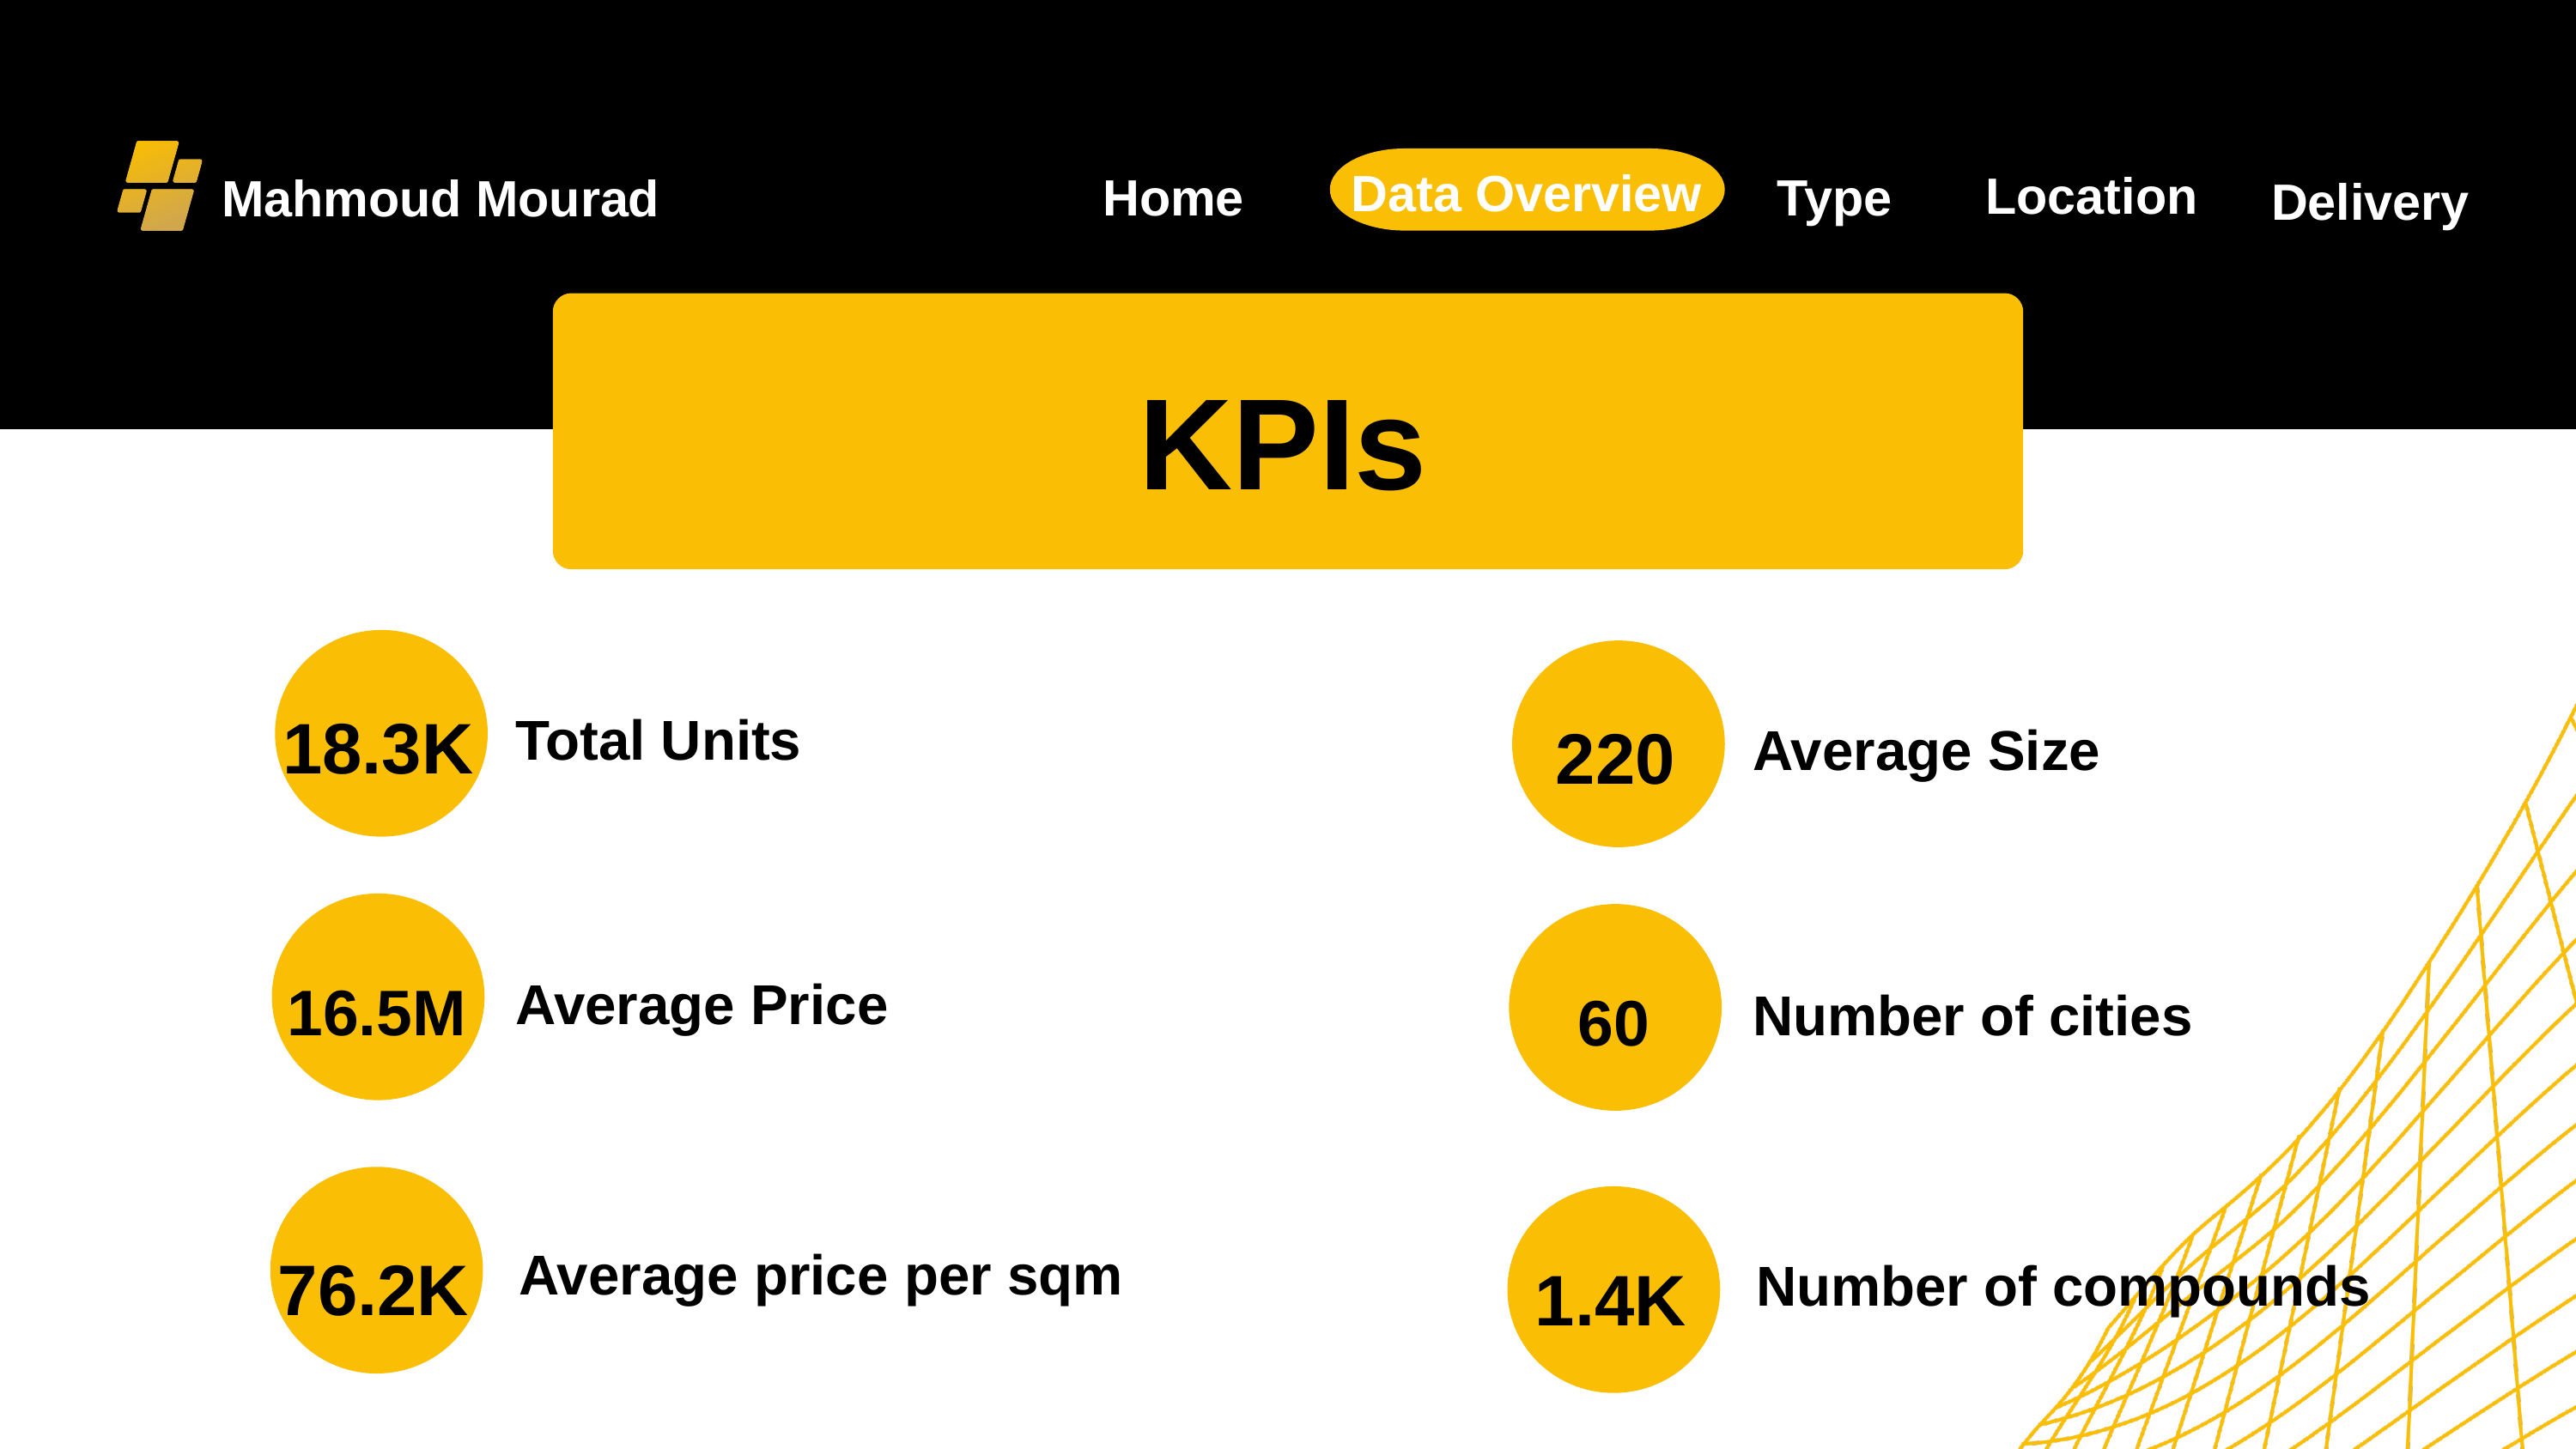

Average Price per sqm

Average Price per sqm

Average Price per sqm

About us

Data Overview
Location
Type
Home
Mahmoud Mourad
Delivery

KPIs

18.3K
220
Total Units
Average Size

16.5M
60
Average Price
Number of cities

76.2K
1.4K
Average price per sqm
Number of compounds